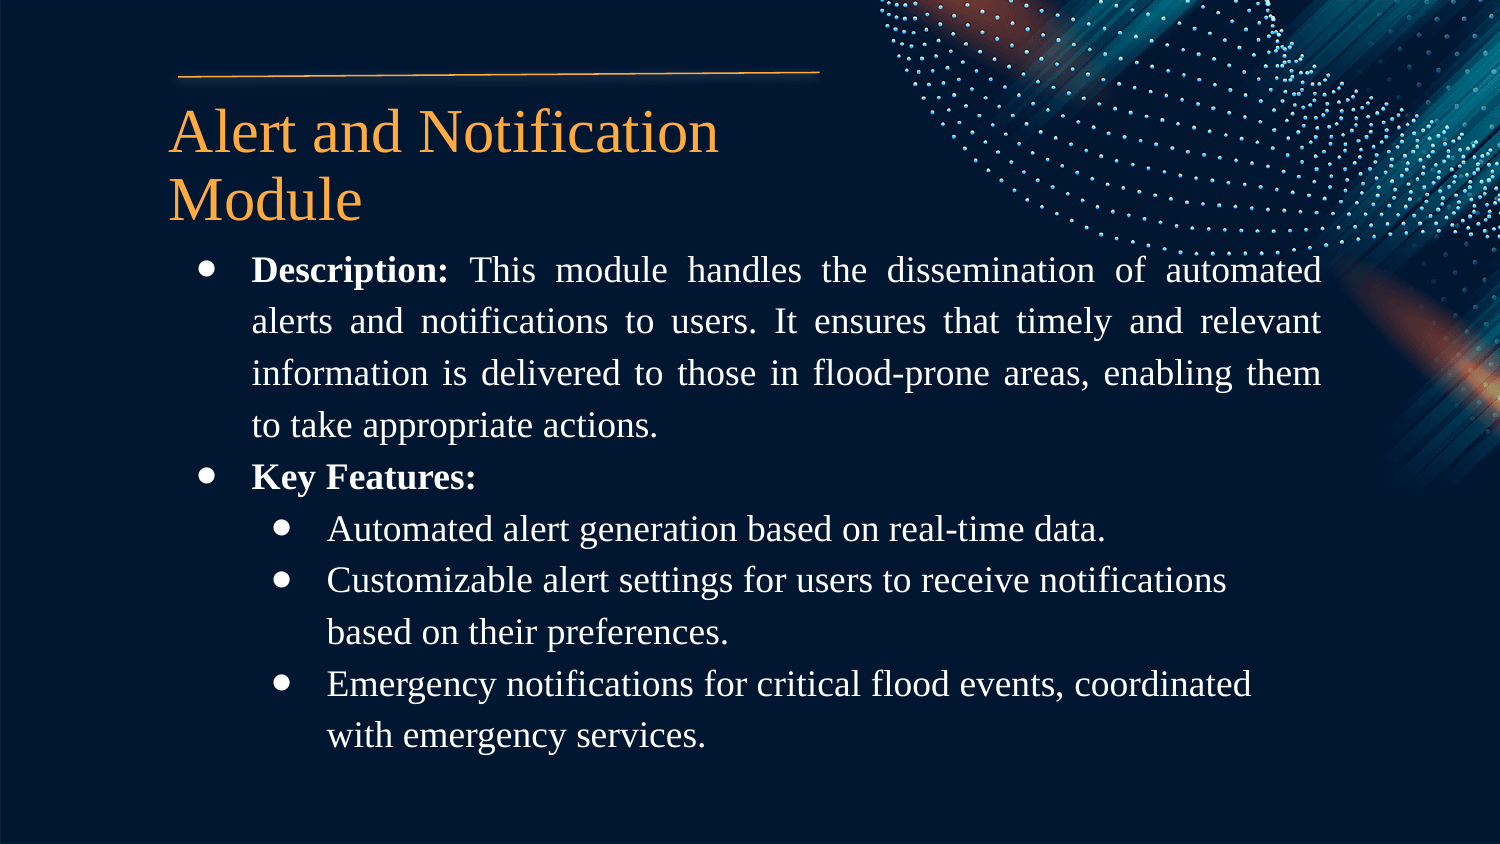

# Alert and Notification Module

Description: This module handles the dissemination of automated alerts and notifications to users. It ensures that timely and relevant information is delivered to those in flood-prone areas, enabling them to take appropriate actions.
Key Features:
Automated alert generation based on real-time data.
Customizable alert settings for users to receive notifications based on their preferences.
Emergency notifications for critical flood events, coordinated with emergency services.